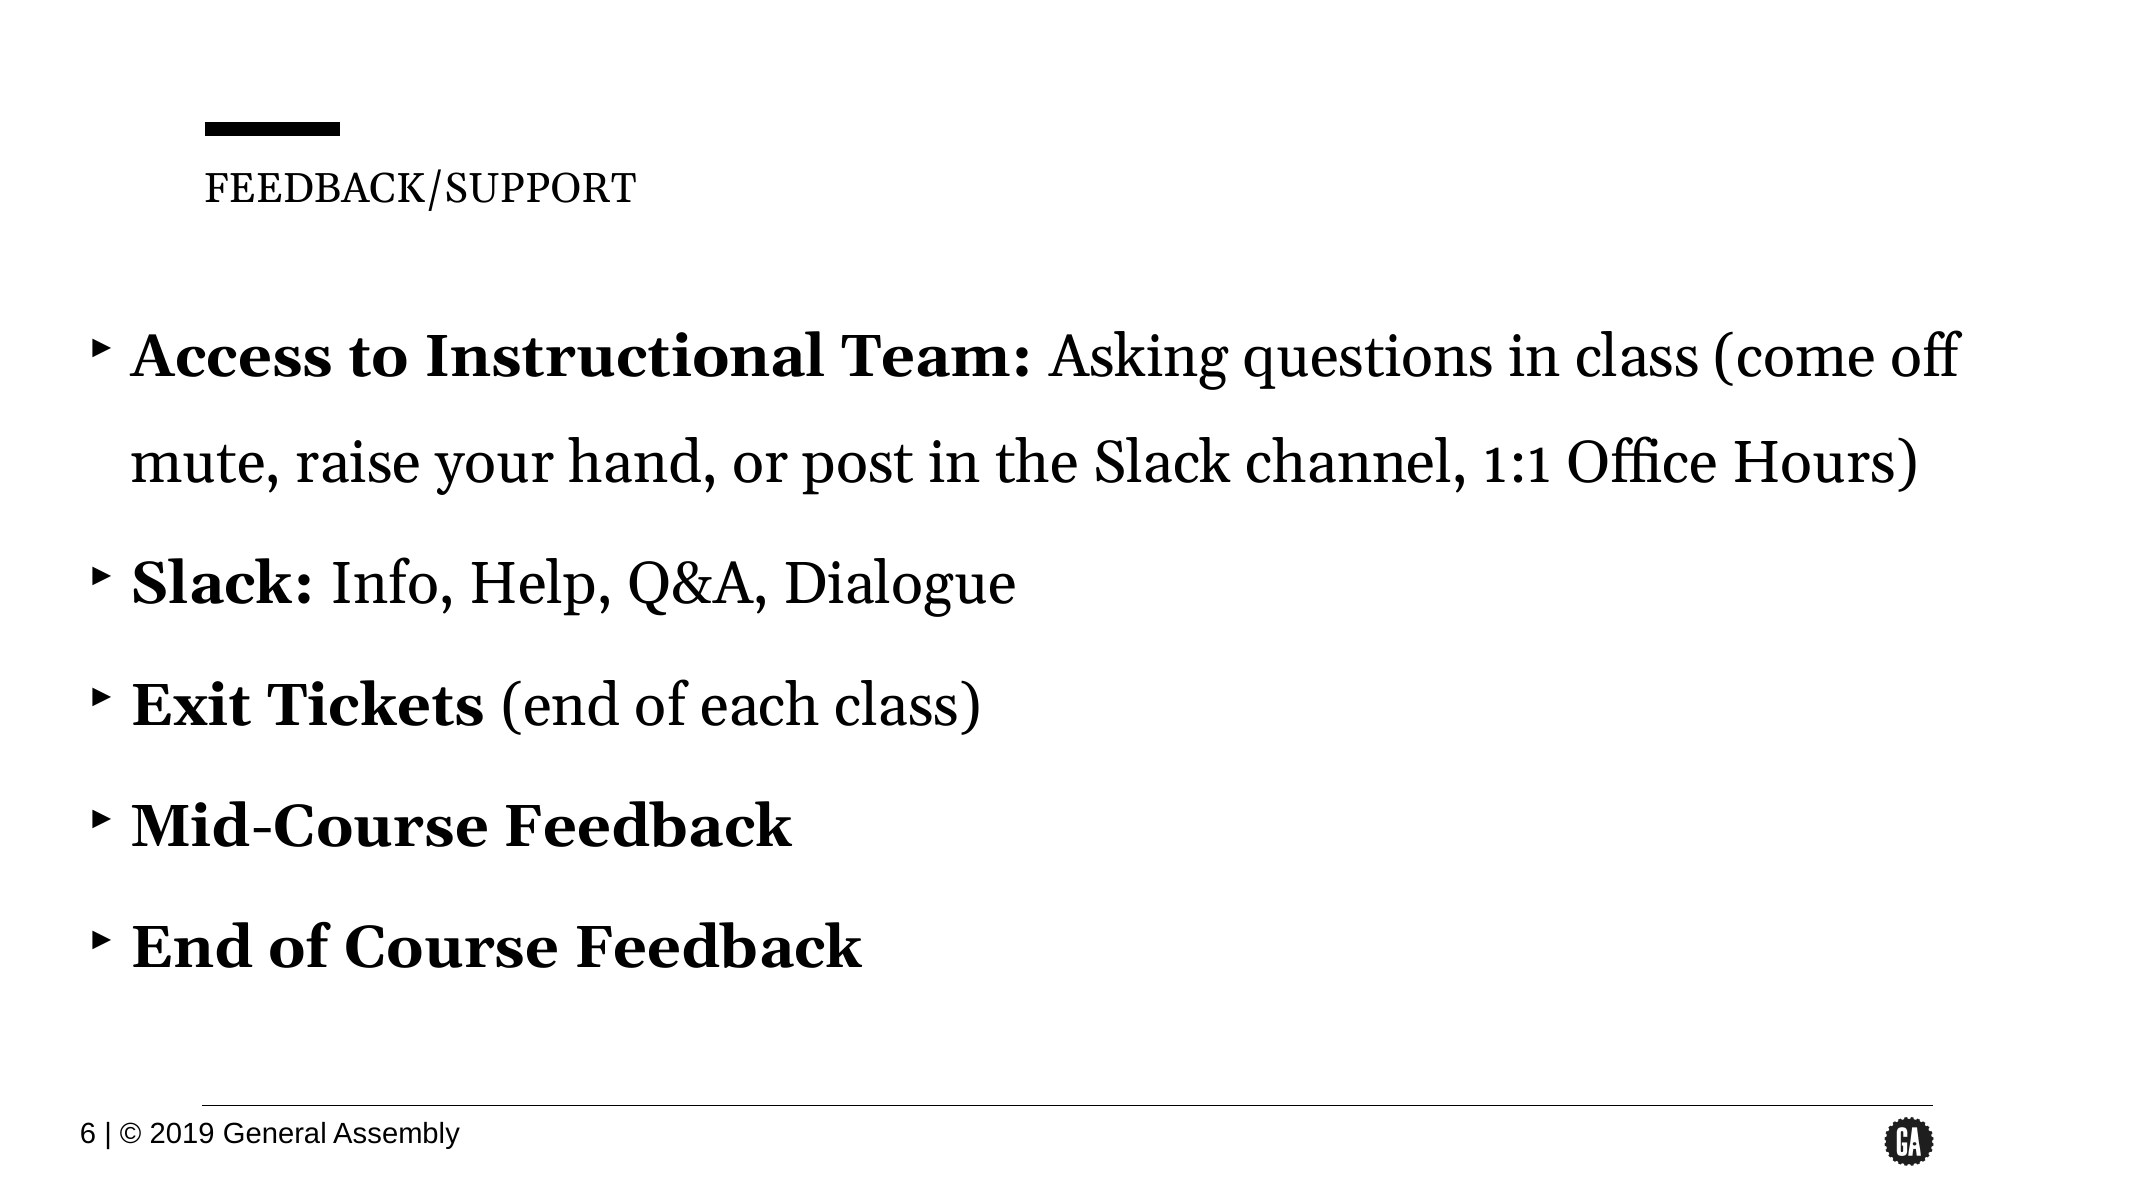

FEEDBACK/SUPPORT
Access to Instructional Team: Asking questions in class (come off mute, raise your hand, or post in the Slack channel, 1:1 Office Hours)
Slack: Info, Help, Q&A, Dialogue
Exit Tickets (end of each class)
Mid-Course Feedback
End of Course Feedback